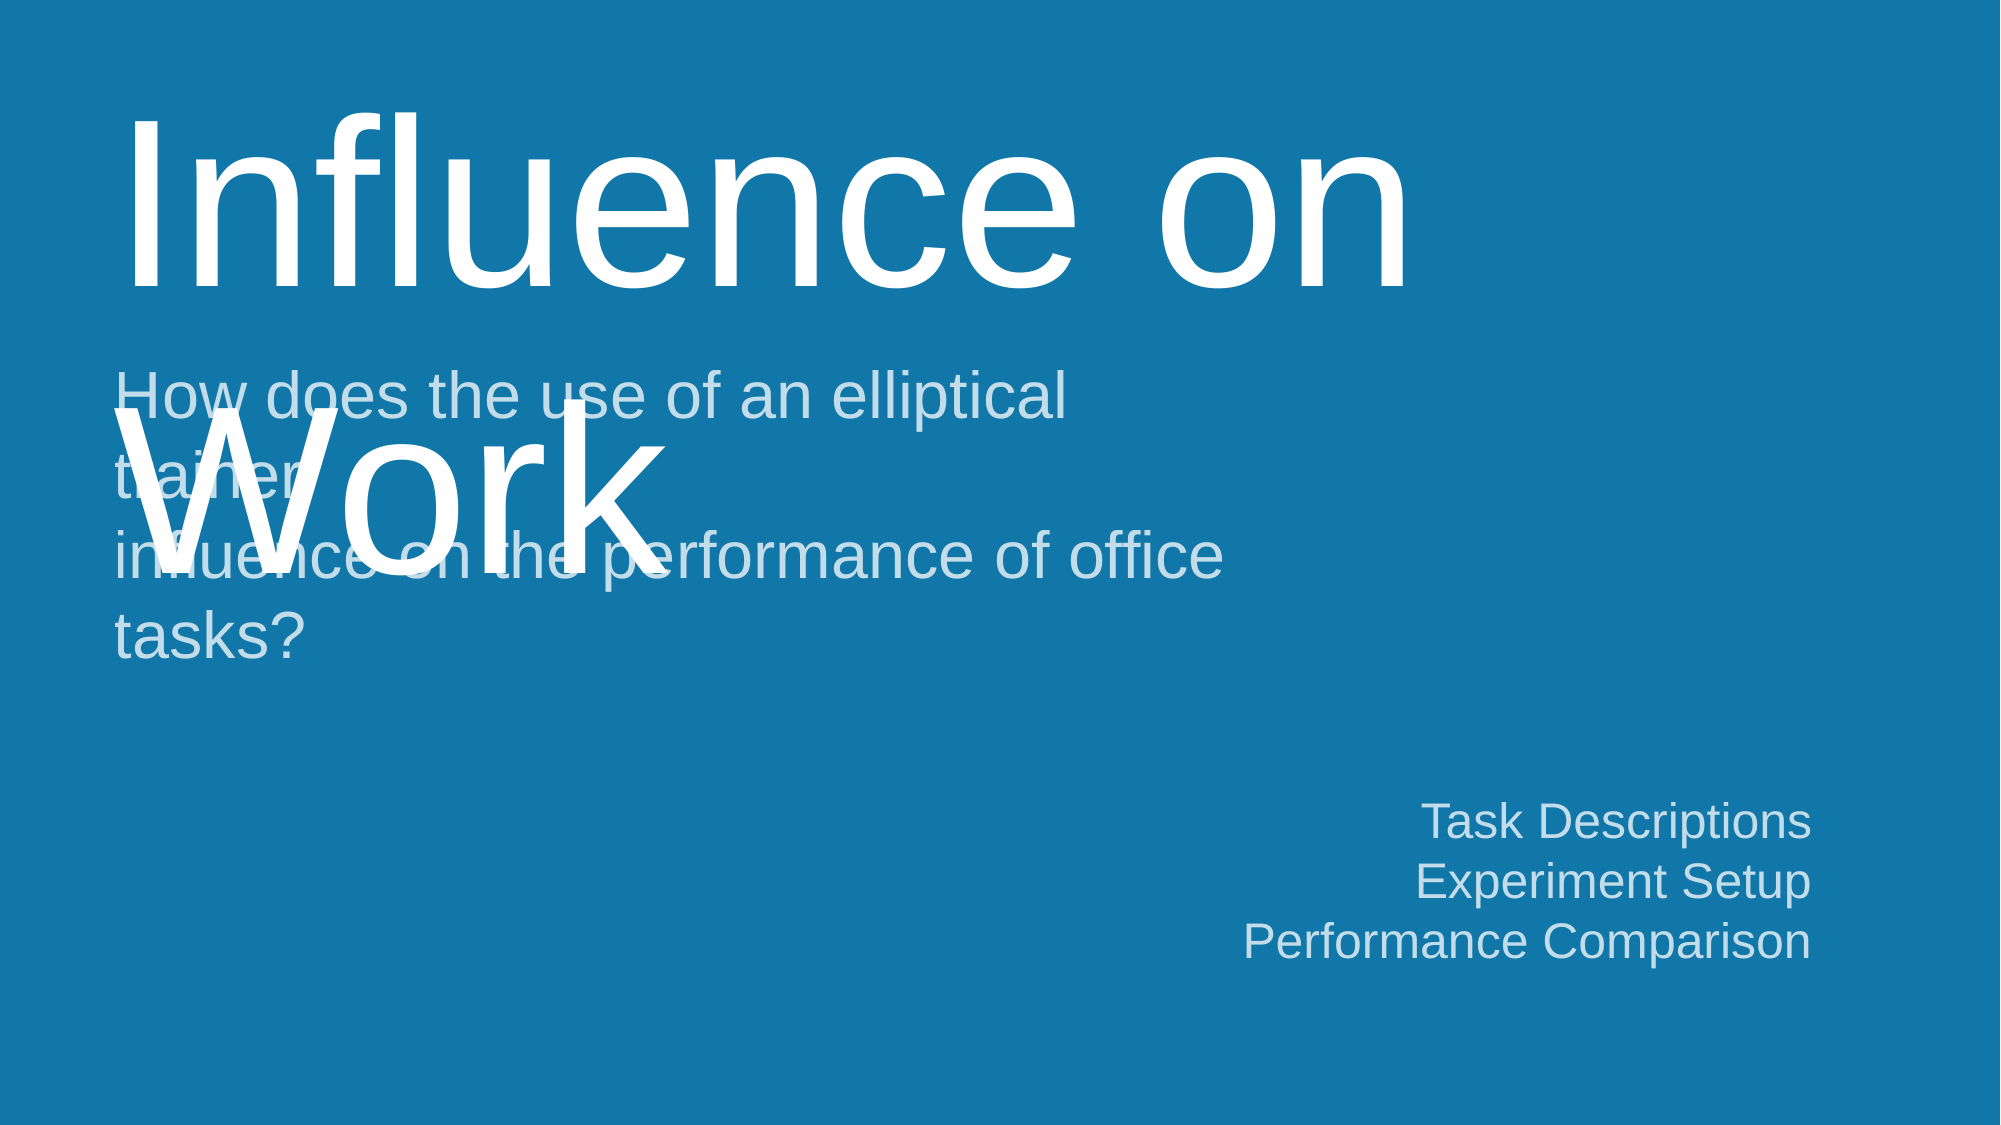

Influence on Work
How does the use of an elliptical trainer
influence on the performance of office tasks?
Task Descriptions
Experiment Setup
Performance Comparison